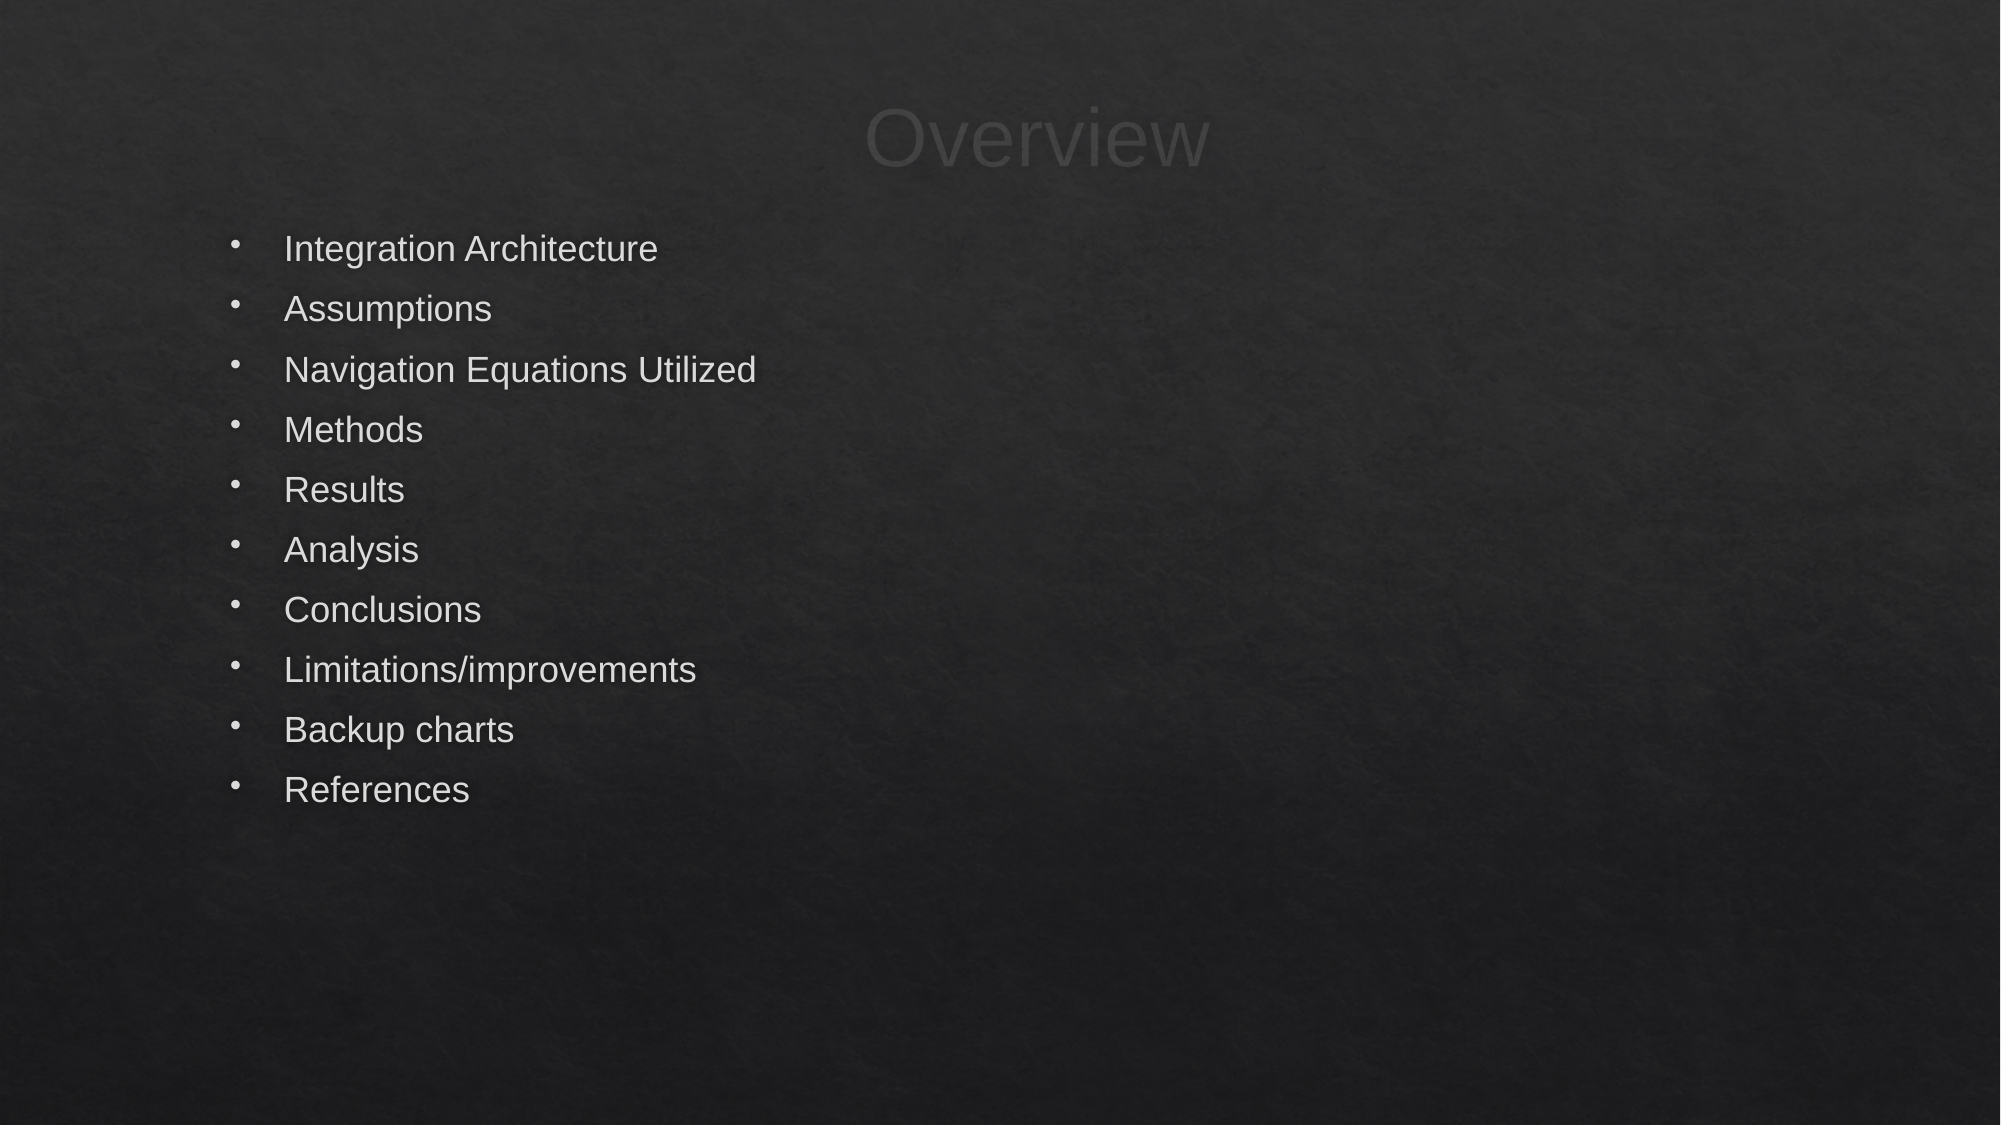

# Overview
Integration Architecture
Assumptions
Navigation Equations Utilized
Methods
Results
Analysis
Conclusions
Limitations/improvements
Backup charts
References